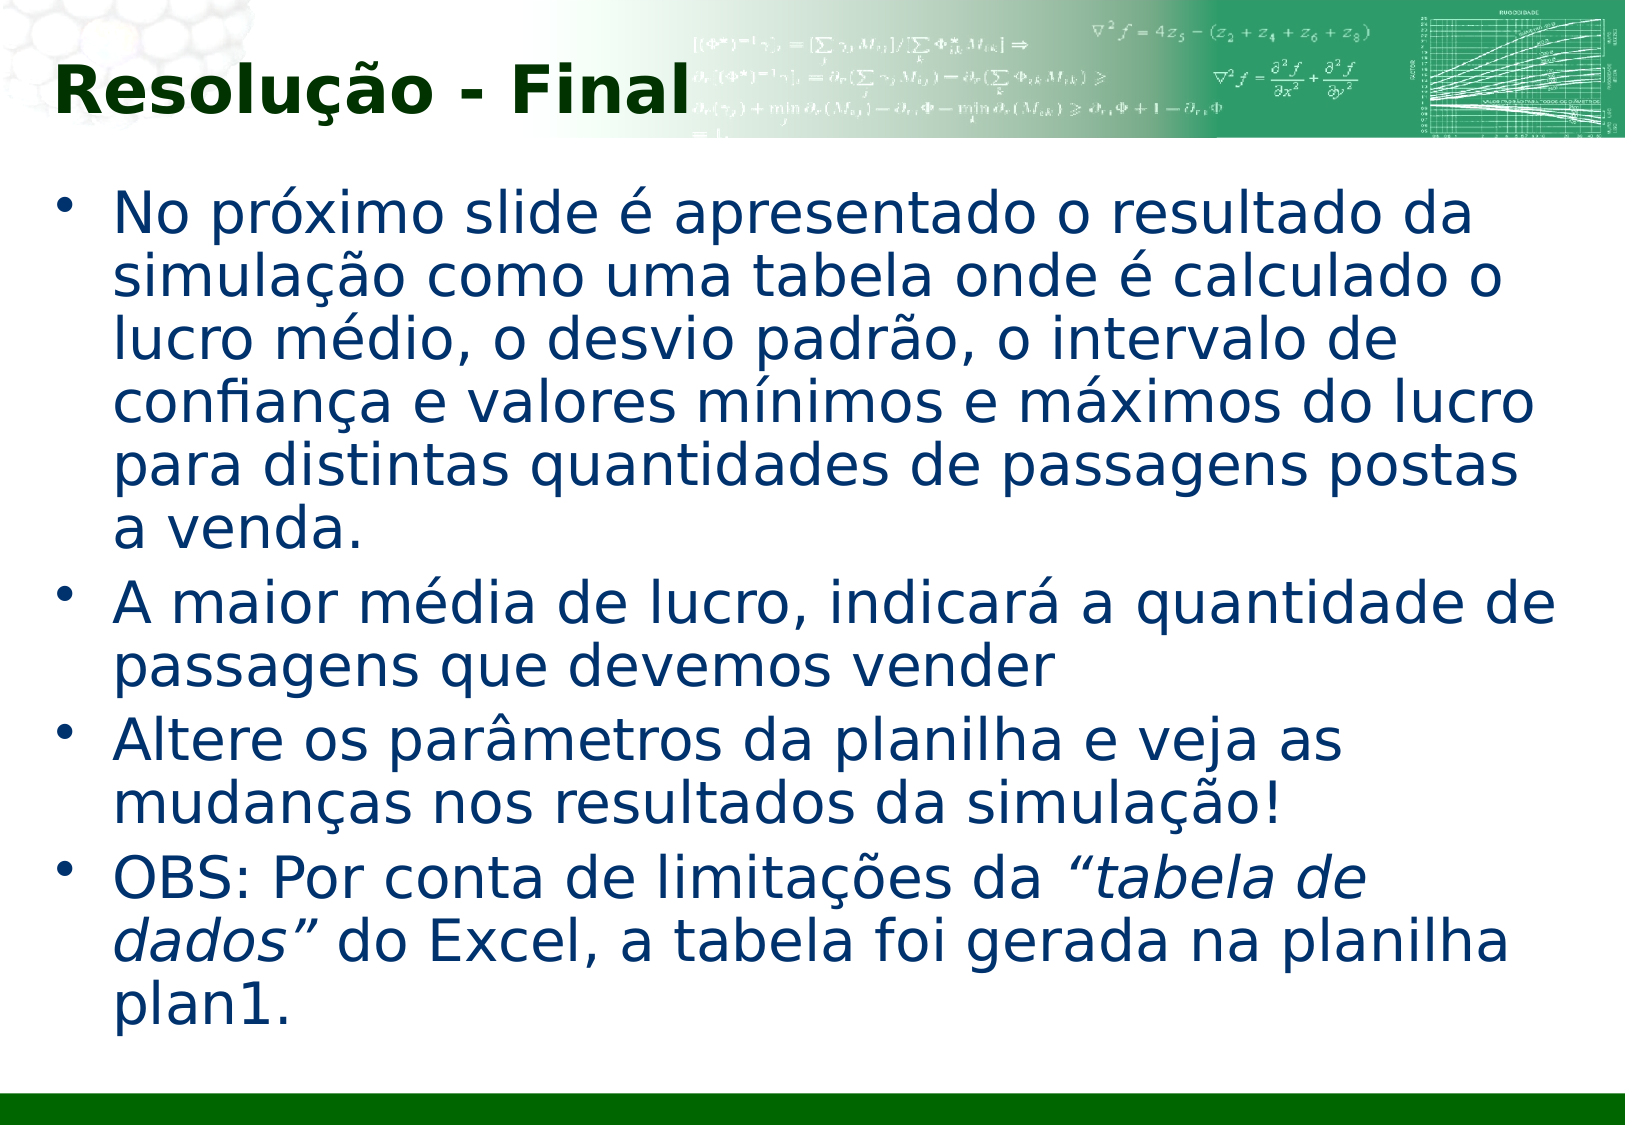

# Resolução - Final
No próximo slide é apresentado o resultado da simulação como uma tabela onde é calculado o lucro médio, o desvio padrão, o intervalo de confiança e valores mínimos e máximos do lucro para distintas quantidades de passagens postas a venda.
A maior média de lucro, indicará a quantidade de passagens que devemos vender
Altere os parâmetros da planilha e veja as mudanças nos resultados da simulação!
OBS: Por conta de limitações da “tabela de dados” do Excel, a tabela foi gerada na planilha plan1.